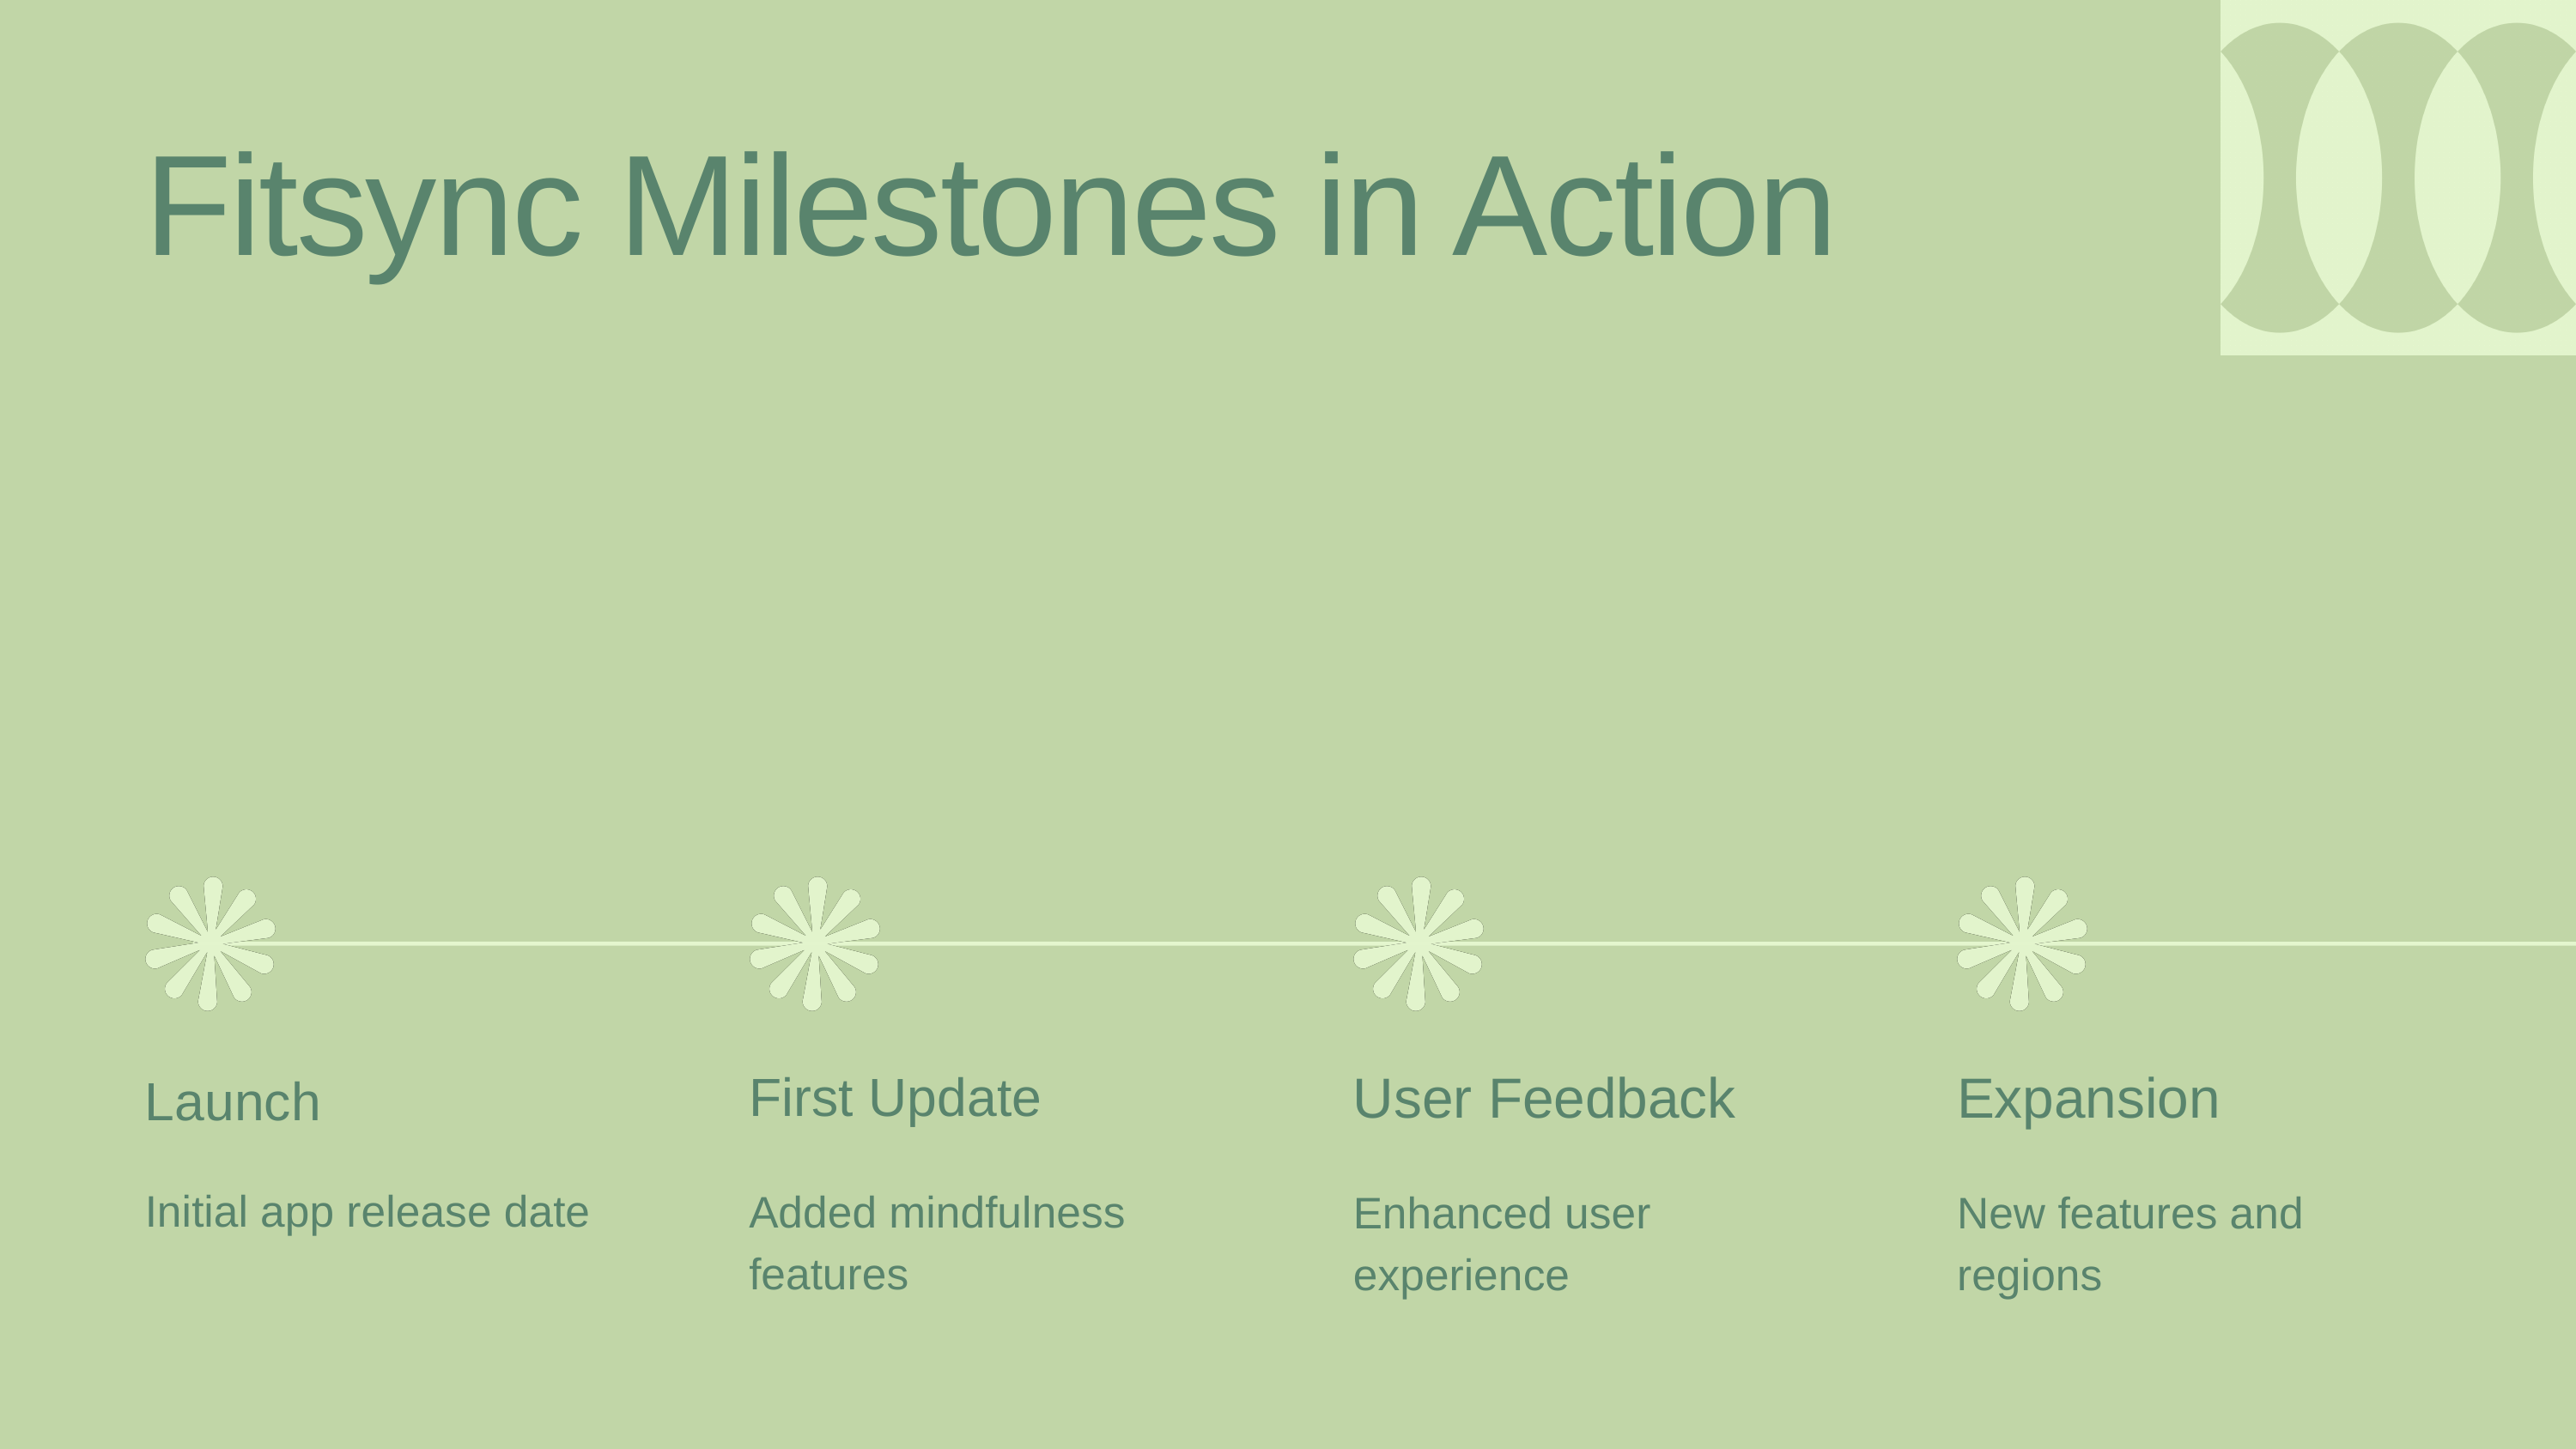

Fitsync Milestones in Action

User Feedback
Enhanced user experience
Expansion
New features and regions
Launch
Initial app release date
First Update
Added mindfulness features